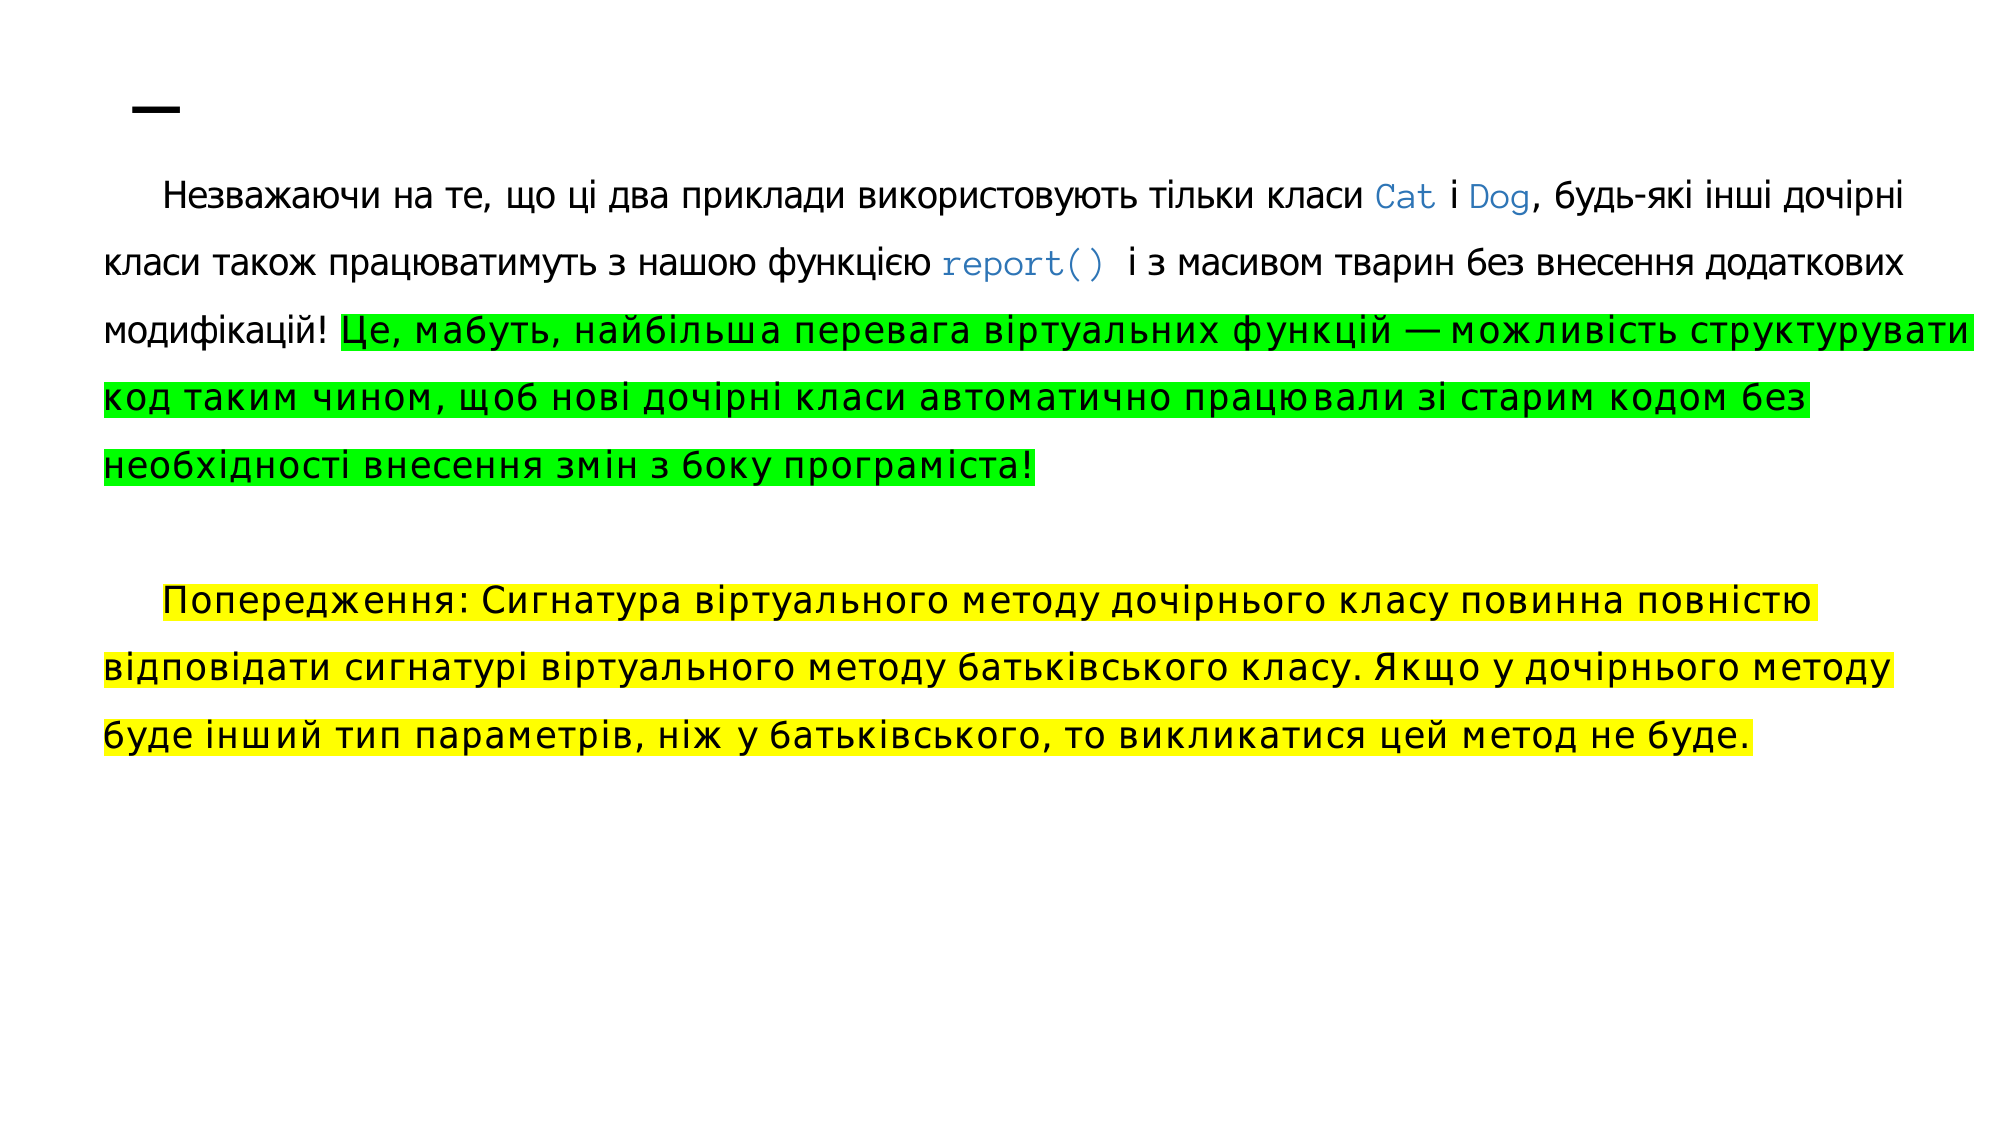

# _
Незважаючи на те, що ці два приклади використовують тільки класи Cat і Dog, будь-які інші дочірні класи також працюватимуть з нашою функцією report() і з масивом тварин без внесення додаткових модифікацій! Це, мабуть, найбільша перевага віртуальних функцій — можливість структурувати код таким чином, щоб нові дочірні класи автоматично працювали зі старим кодом без необхідності внесення змін з боку програміста!

Попередження: Сигнатура віртуального методу дочірнього класу повинна повністю відповідати сигнатурі віртуального методу батьківського класу. Якщо у дочірнього методу буде інший тип параметрів, ніж у батьківського, то викликатися цей метод не буде.